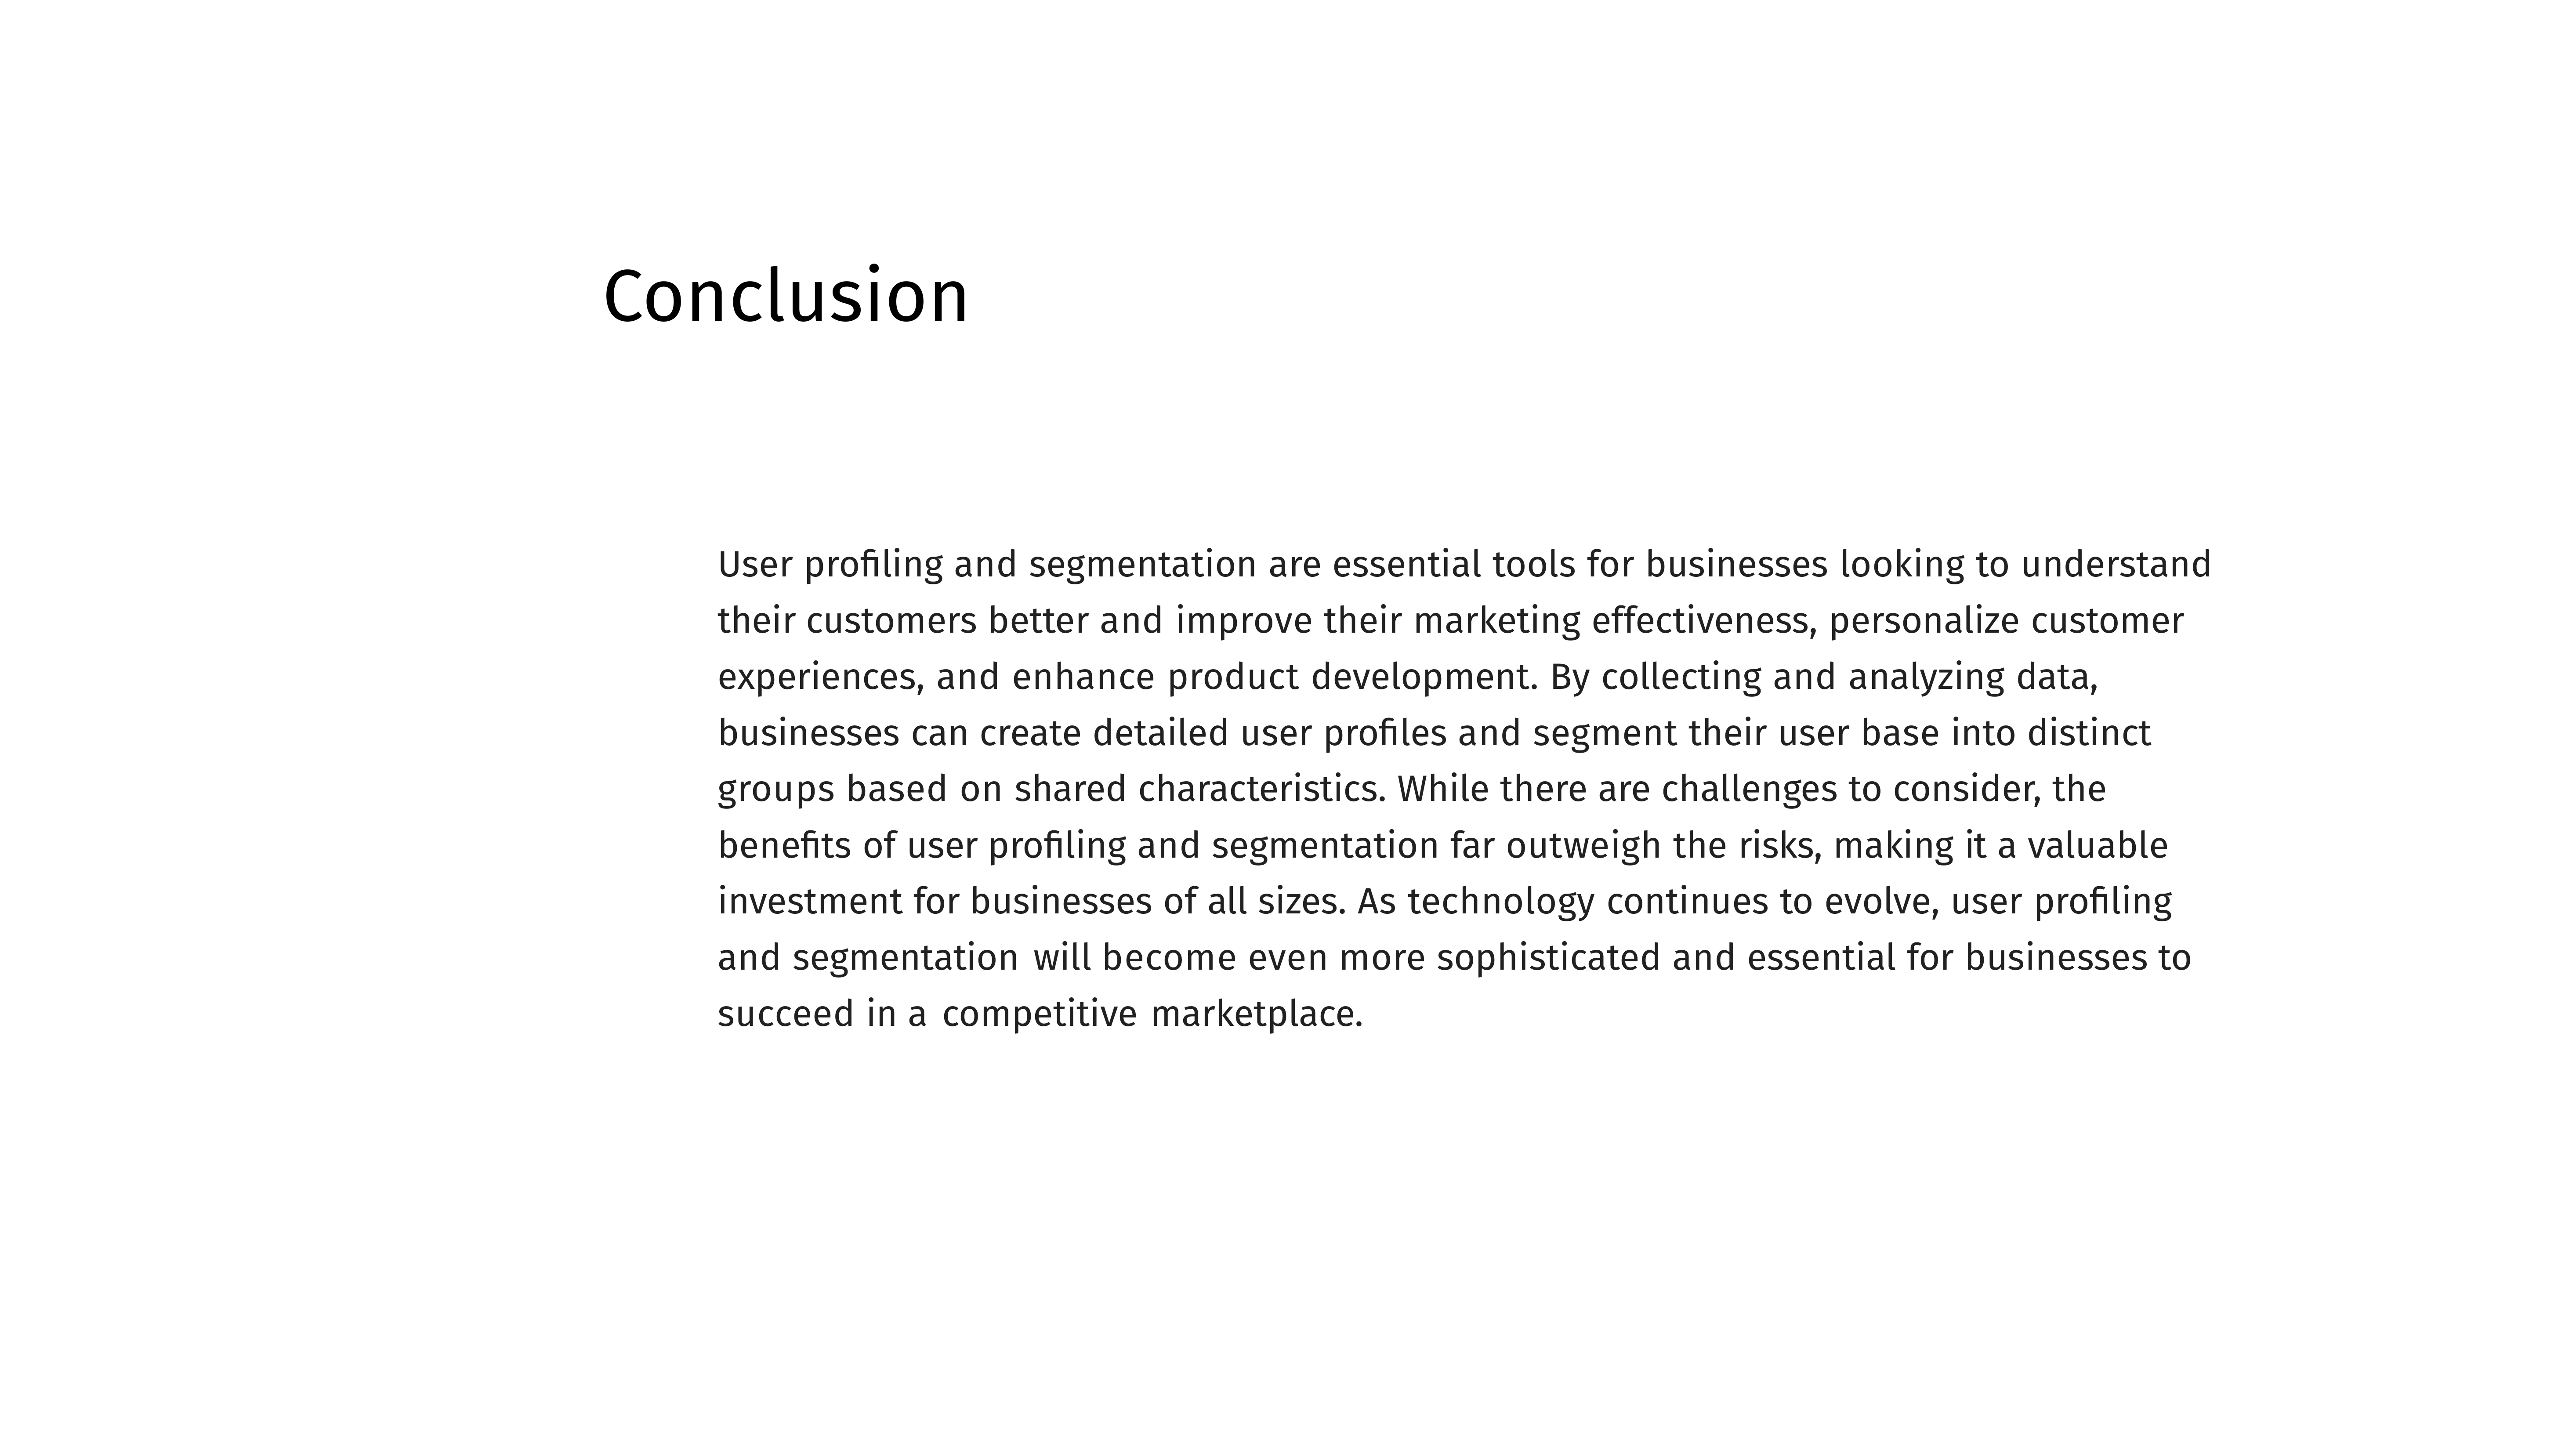

Conclusion
User profiling and segmentation are essential tools for businesses looking to understand their customers better and improve their marketing effectiveness, personalize customer experiences, and enhance product development. By collecting and analyzing data, businesses can create detailed user profiles and segment their user base into distinct groups based on shared characteristics. While there are challenges to consider, the benefits of user profiling and segmentation far outweigh the risks, making it a valuable investment for businesses of all sizes. As technology continues to evolve, user profiling and segmentation will become even more sophisticated and essential for businesses to succeed in a competitive marketplace.